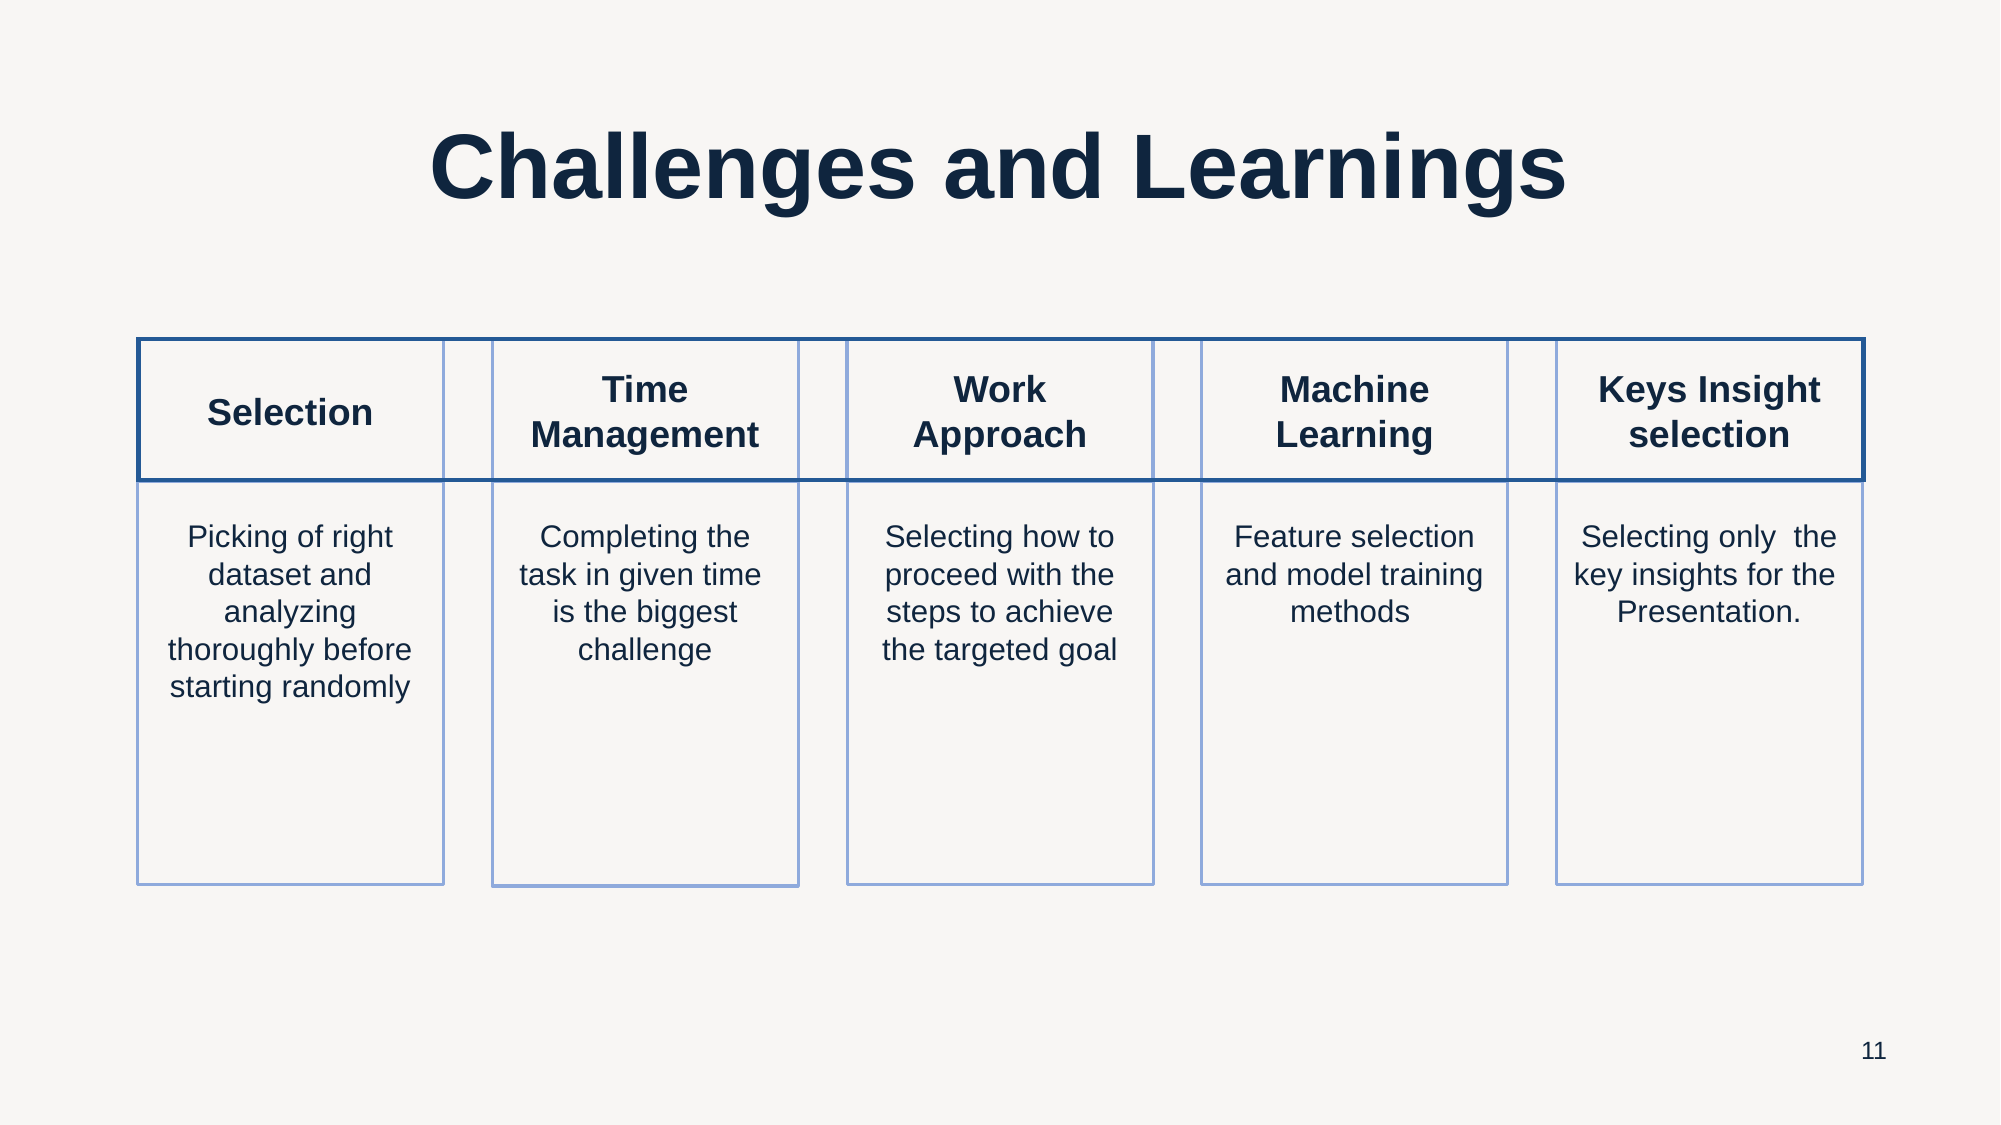

# Challenges and Learnings

Selection
Time Management
Work Approach
Machine Learning
Keys Insight selection
Picking of right dataset and analyzing thoroughly before starting randomly
Completing the task in given time  is the biggest challenge
Selecting how to proceed with the steps to achieve the targeted goal
Feature selection and model training methods
Selecting only  the key insights for the
Presentation.
11